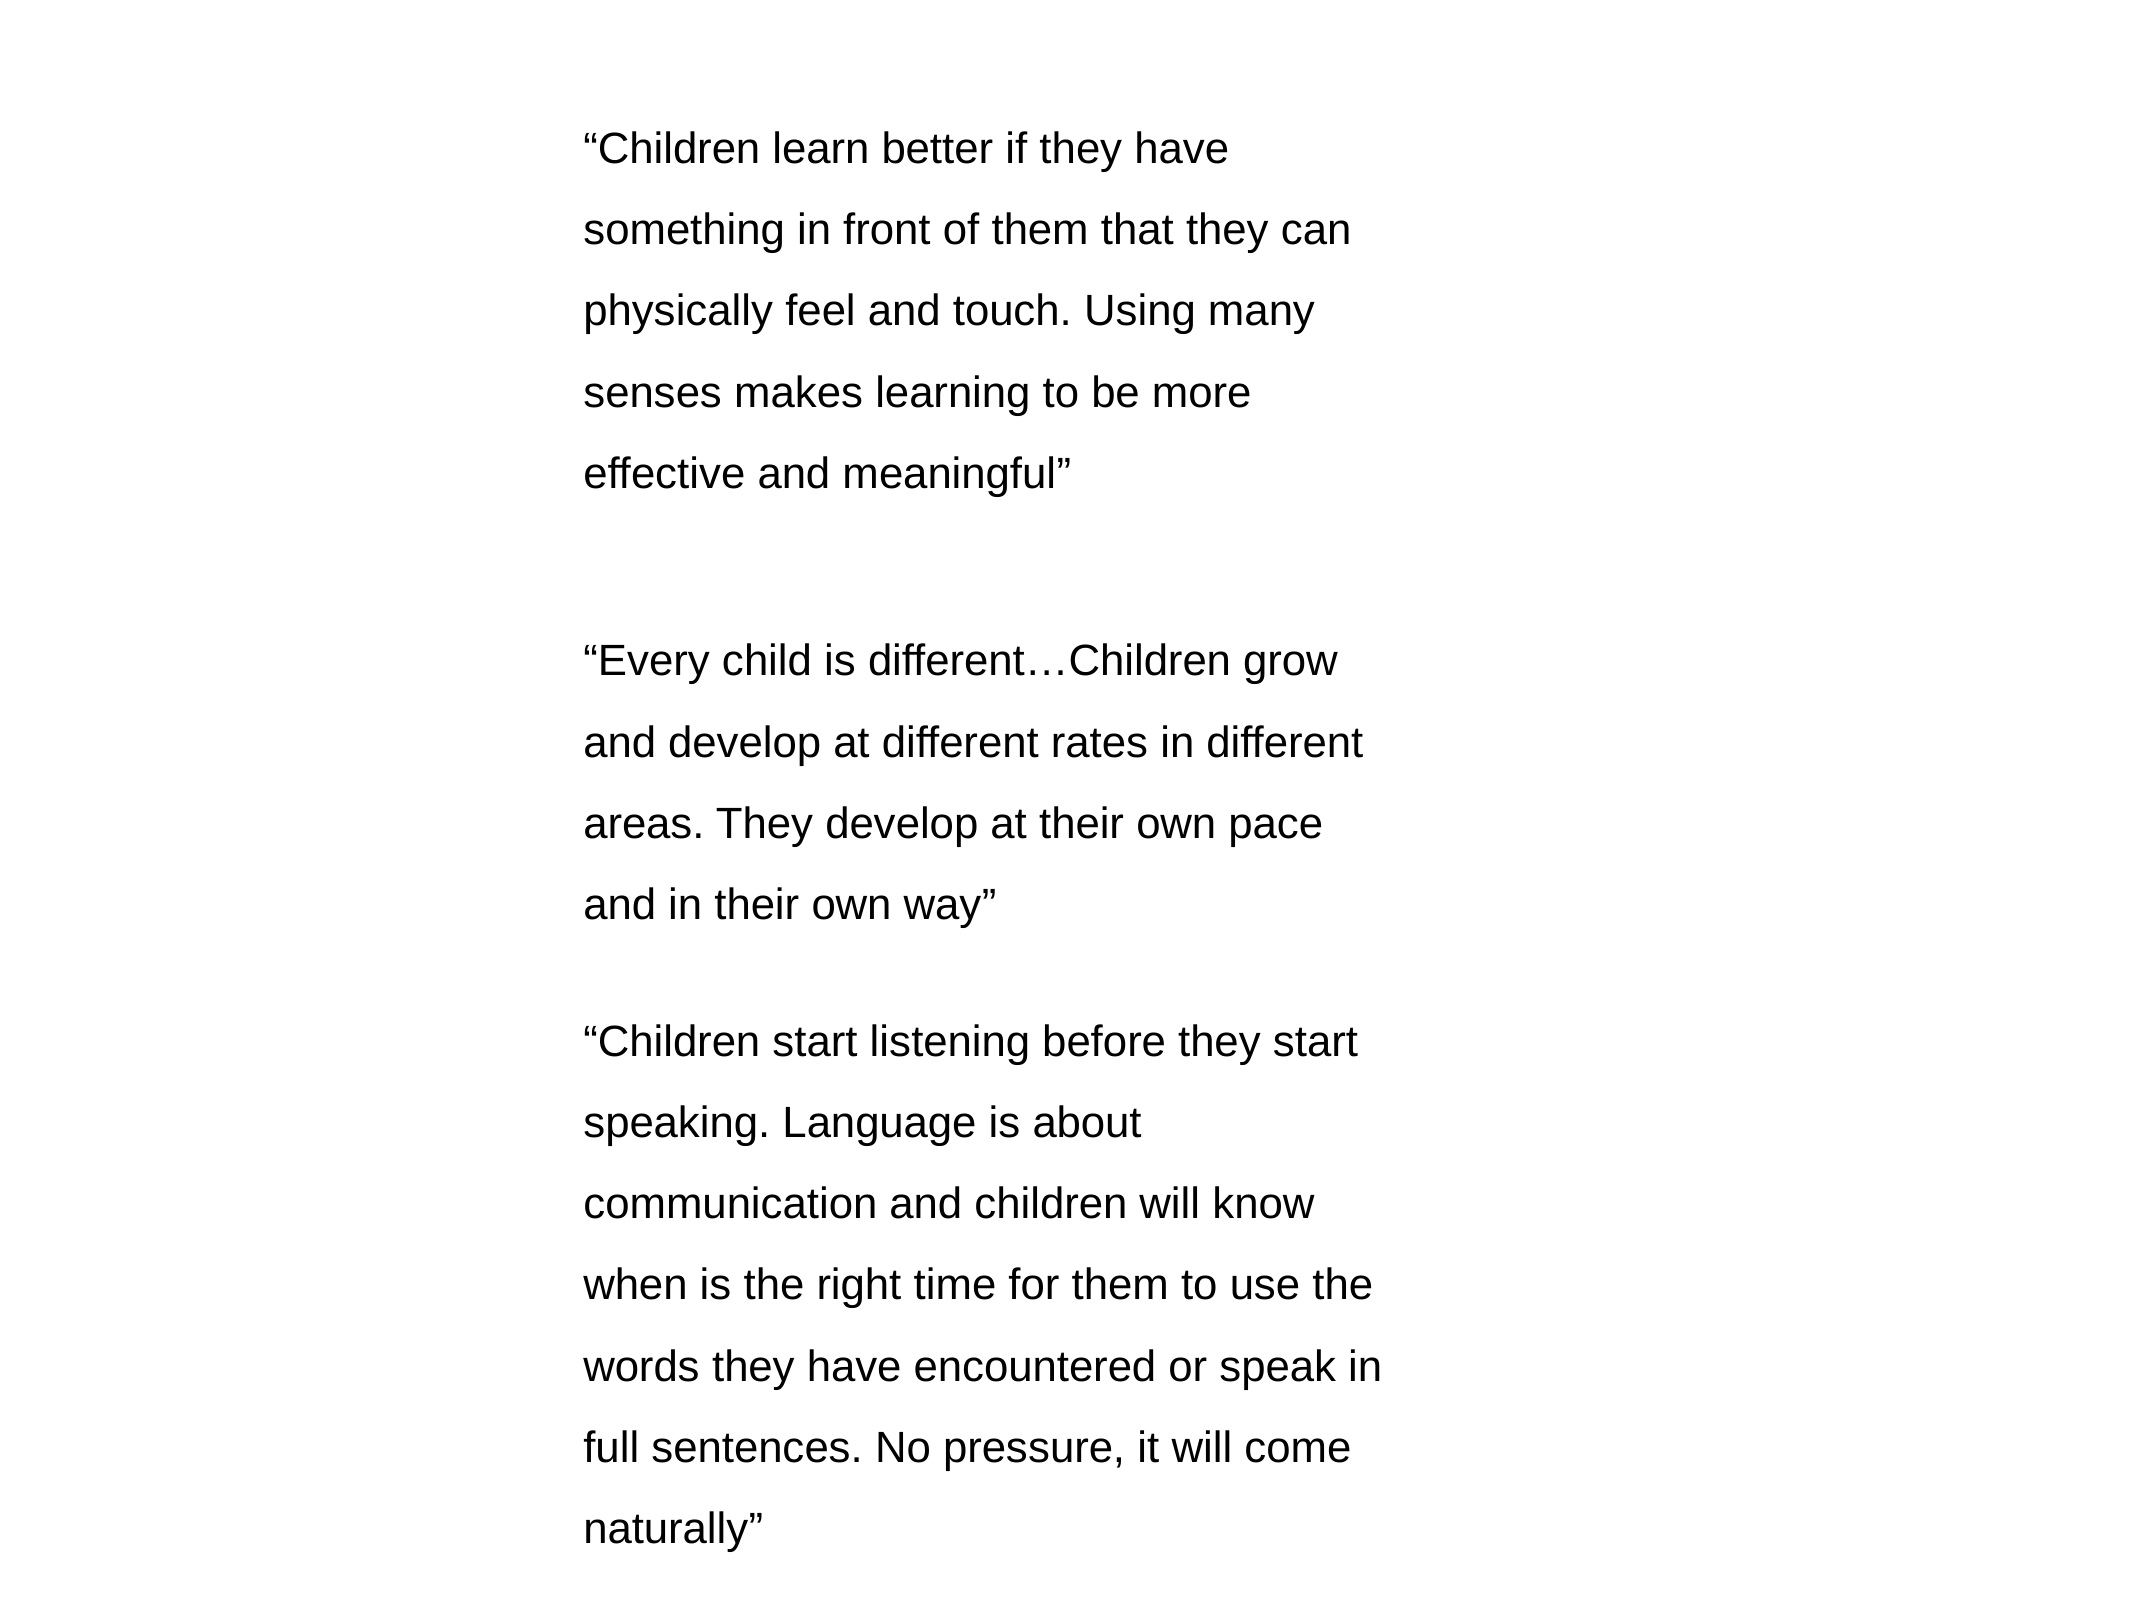

“Children learn better if they have something in front of them that they can physically feel and touch. Using many senses makes learning to be more effective and meaningful”
“Every child is different…Children grow and develop at different rates in different areas. They develop at their own pace and in their own way”
“Children start listening before they start speaking. Language is about communication and children will know when is the right time for them to use the words they have encountered or speak in full sentences. No pressure, it will come naturally”